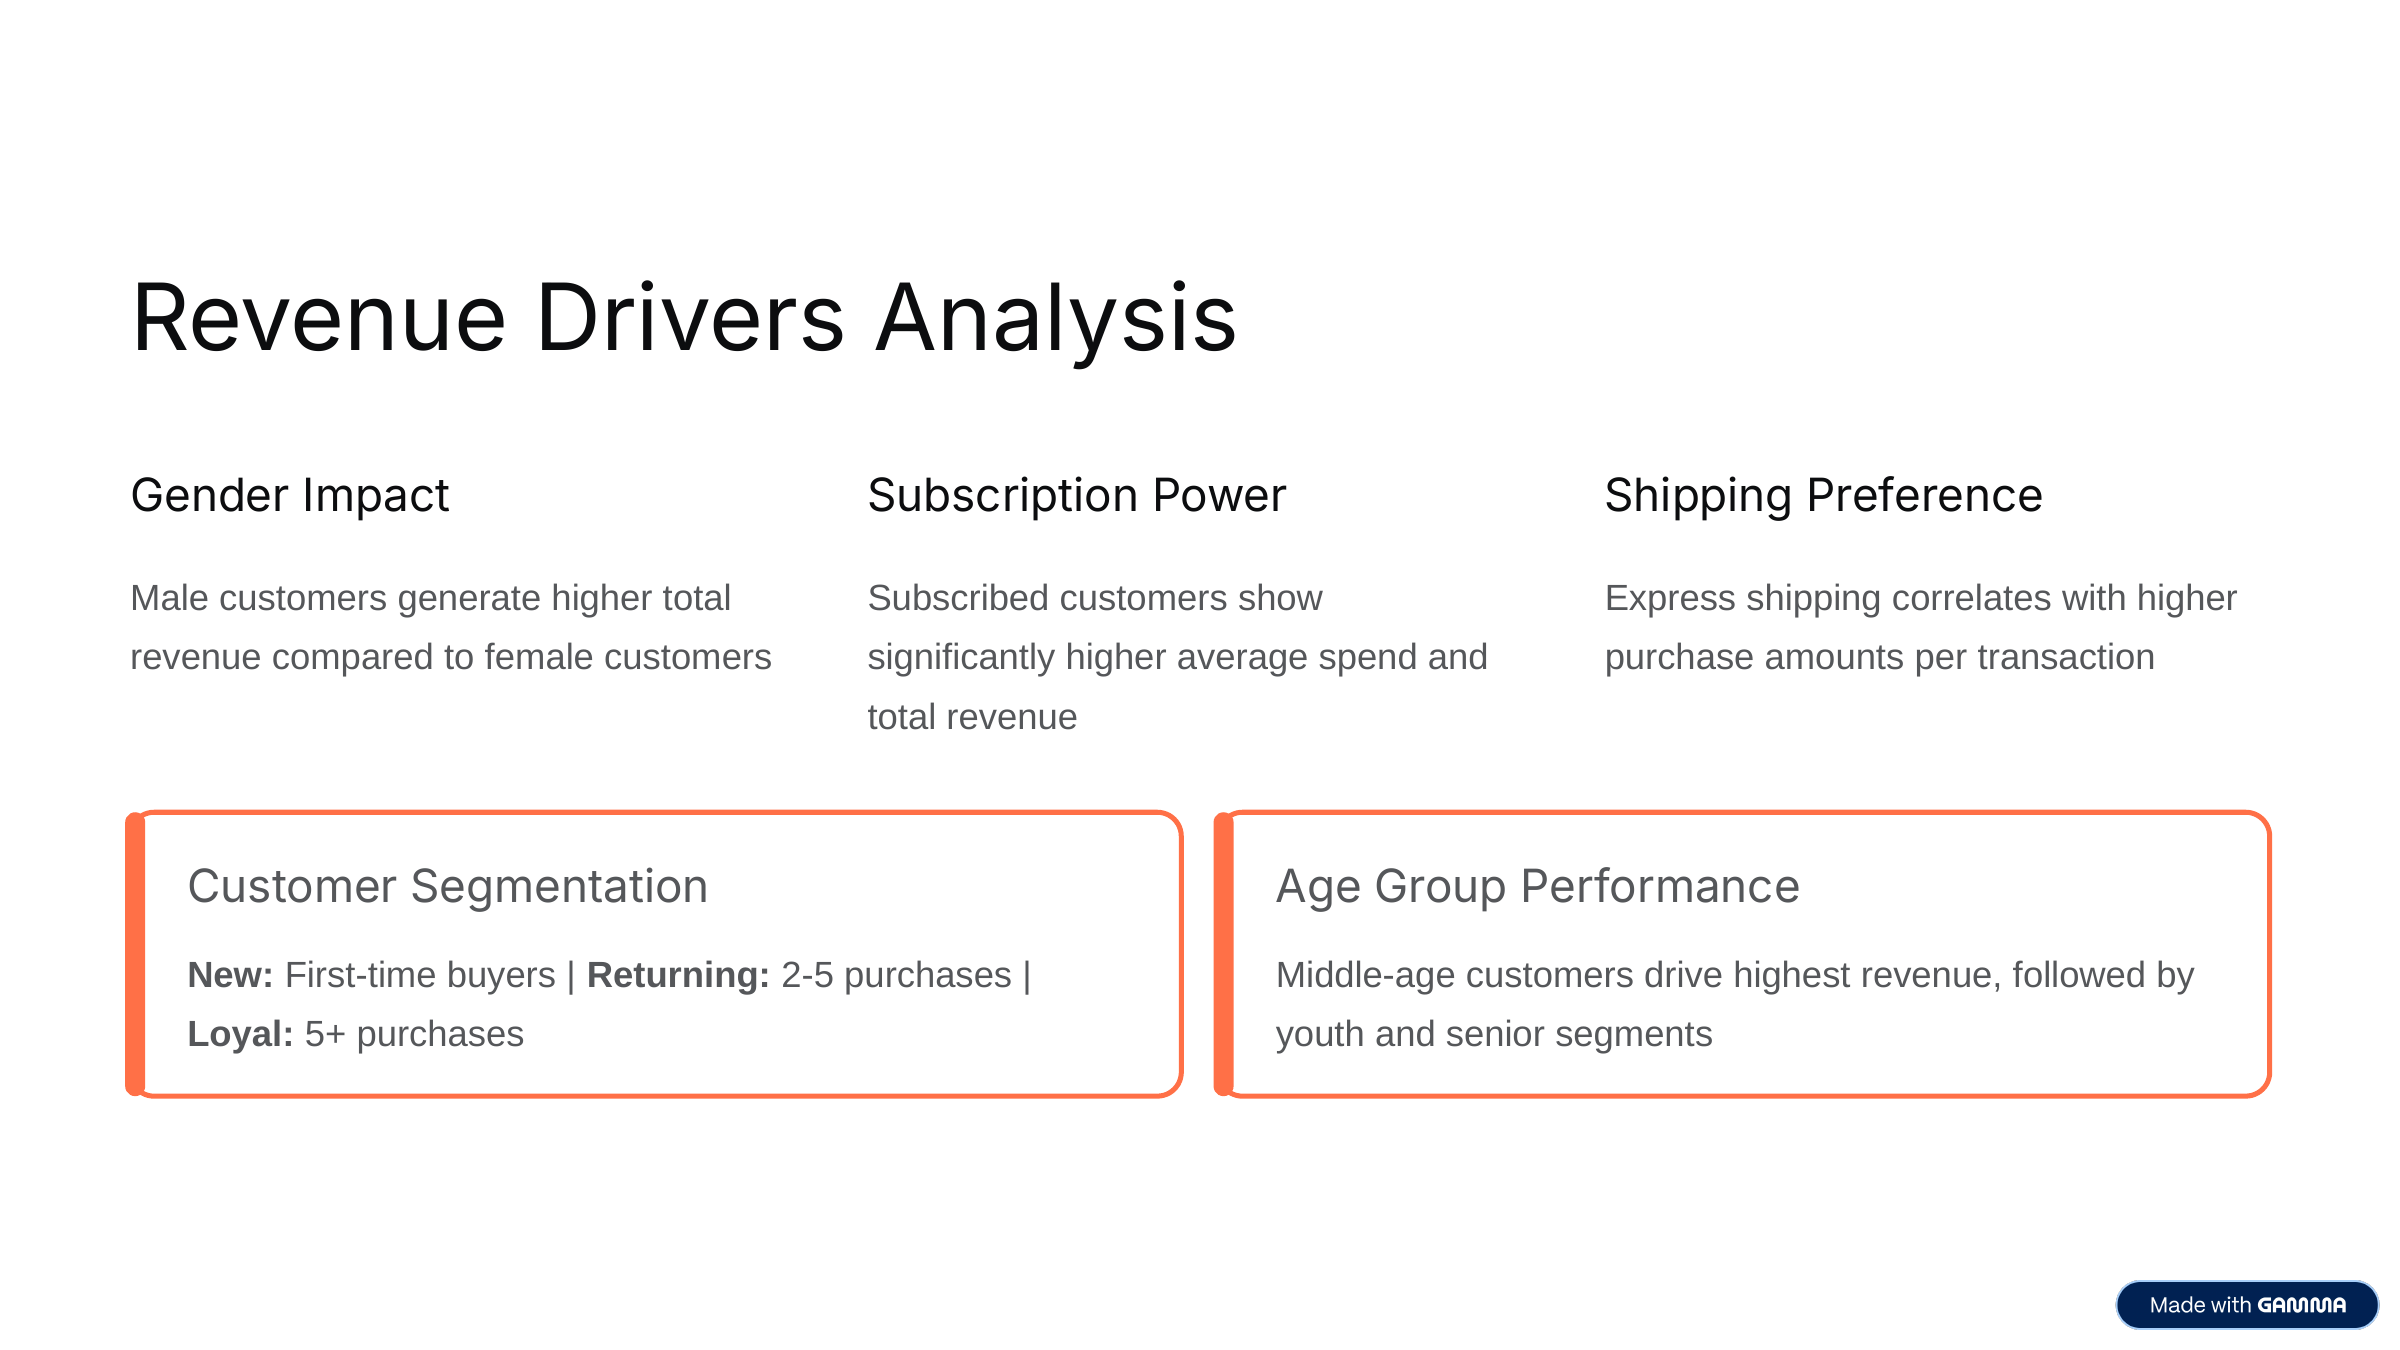

Revenue Drivers Analysis
Gender Impact
Subscription Power
Shipping Preference
Male customers generate higher total revenue compared to female customers
Subscribed customers show significantly higher average spend and total revenue
Express shipping correlates with higher purchase amounts per transaction

Customer Segmentation
Age Group Performance
New: First-time buyers | Returning: 2-5 purchases | Loyal: 5+ purchases
Middle-age customers drive highest revenue, followed by youth and senior segments